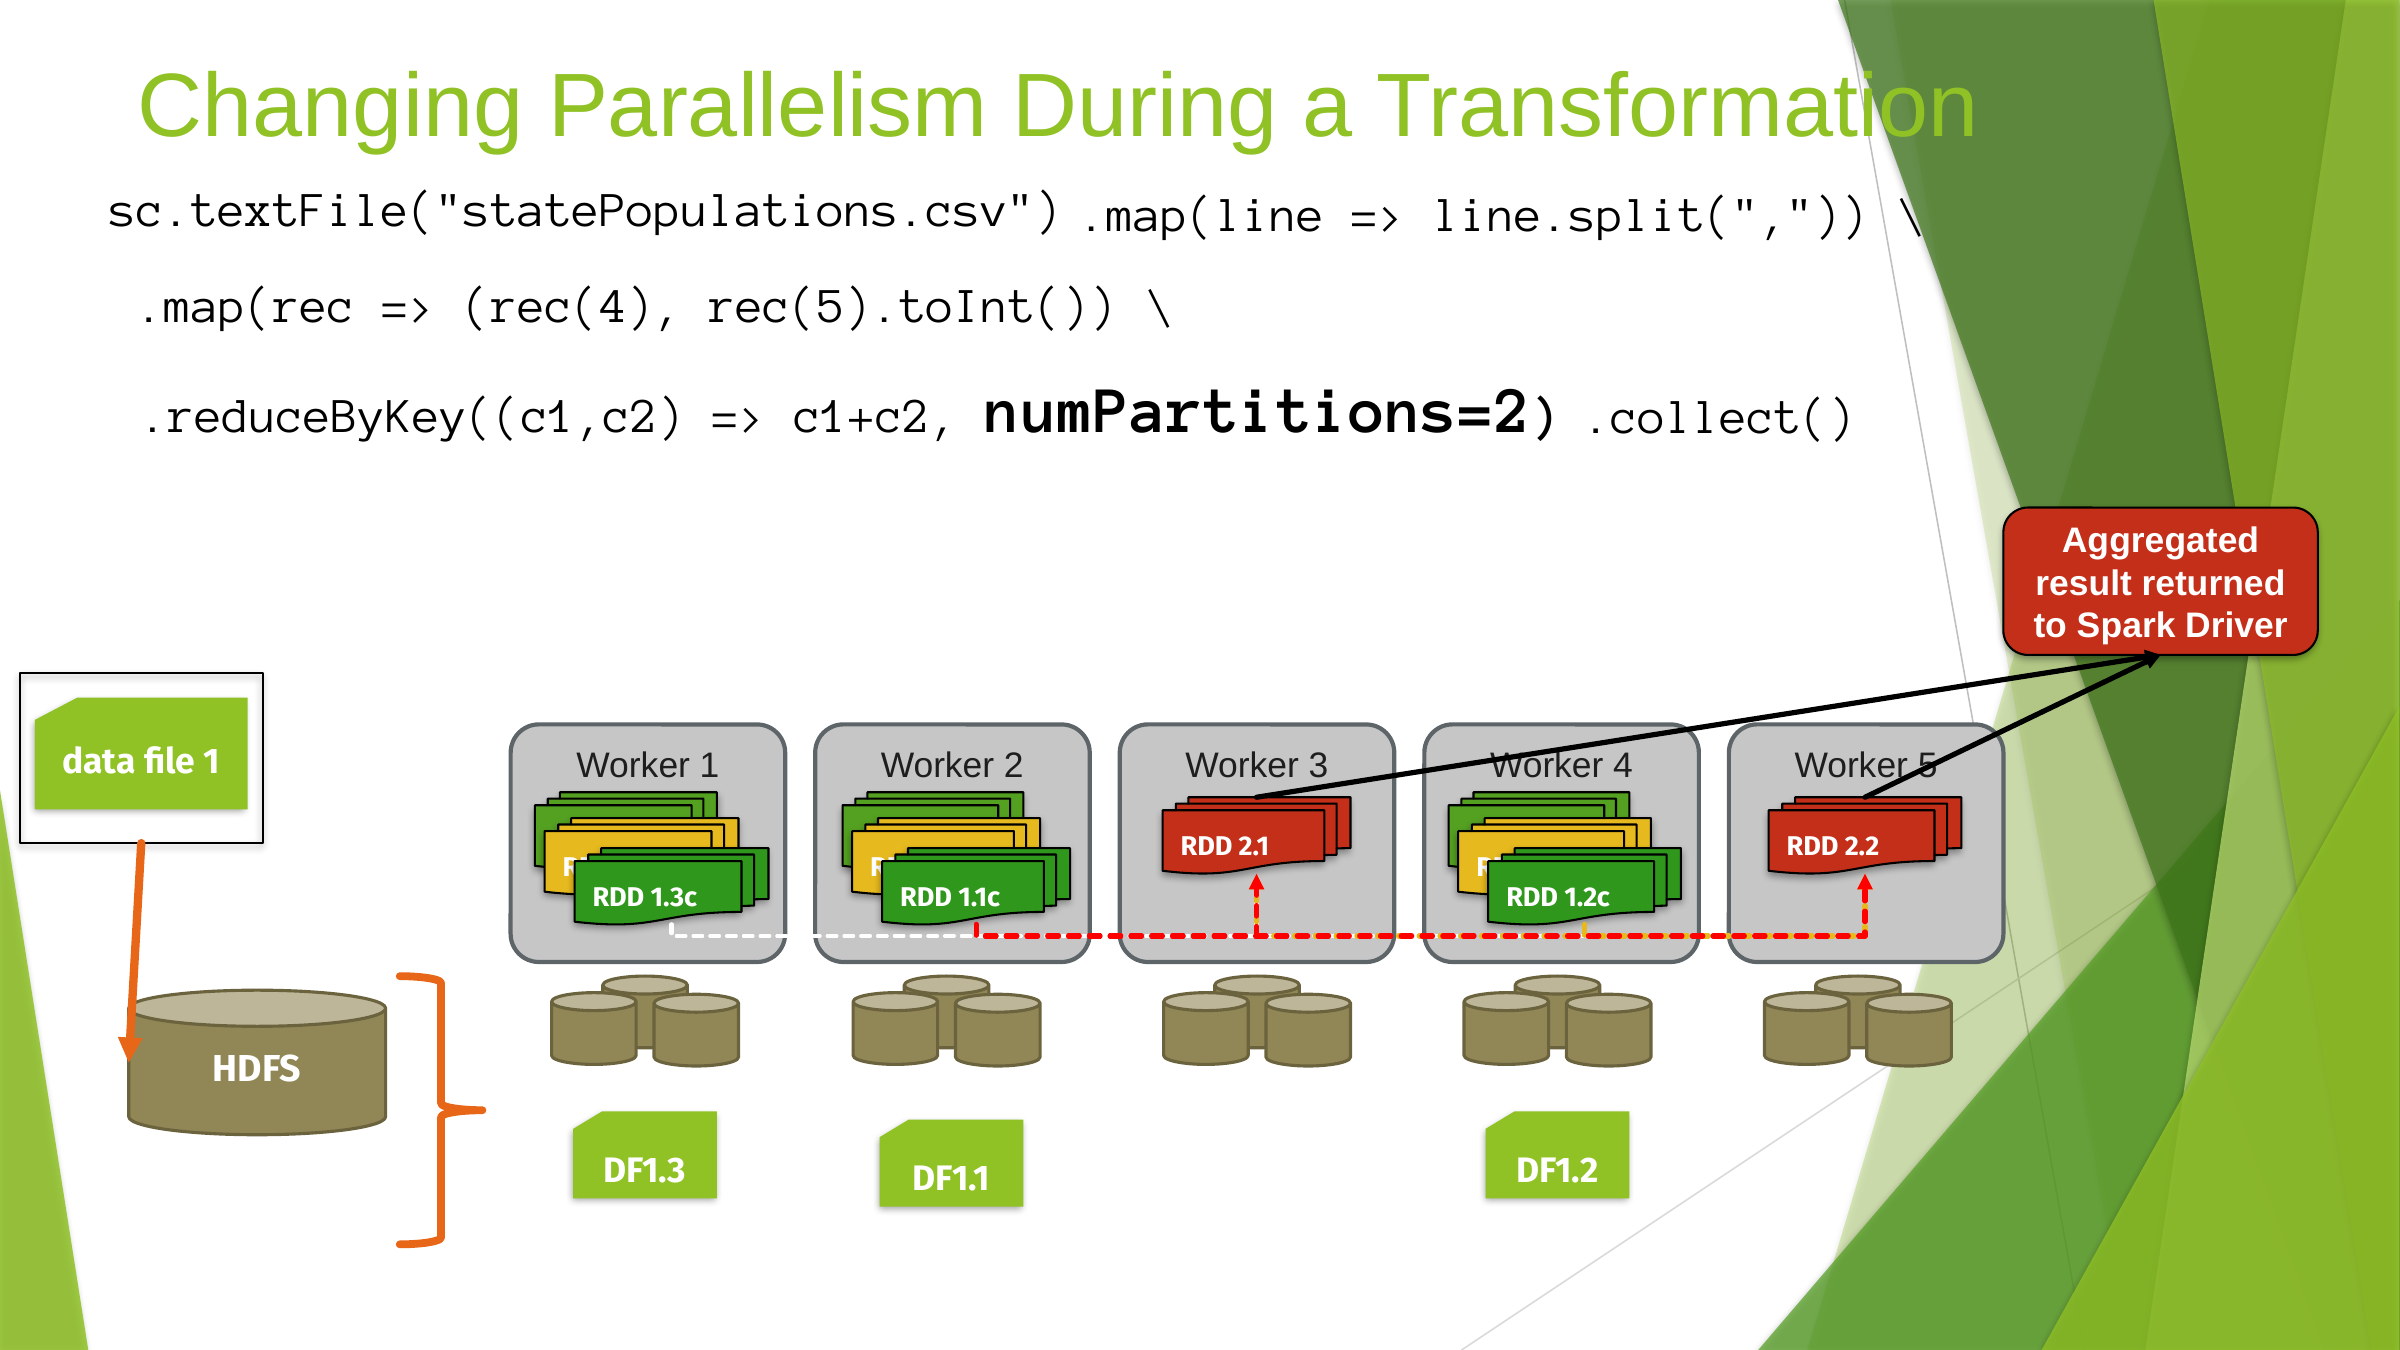

# Changing Parallelism During a Transformation
sc.textFile("statePopulations.csv")
.map(line => line.split(",")) \
.map(rec => (rec(4), rec(5).toInt()) \
.reduceByKey((c1,c2) => c1+c2, numPartitions=2)
.collect()
Aggregated result returned to Spark Driver

data file 1

Worker 1
Worker 2
Worker 3
Worker 4
Worker 5
RDD 1.3
RDD 1.1
RDD 1.2
RDD 2.1
RDD 2.2
RDD 1.3b
RDD 1.1b
RDD 1.2b
RDD 1.3c
RDD 1.1c
RDD 1.2c

HDFS

DF1.3

DF1.2

DF1.1